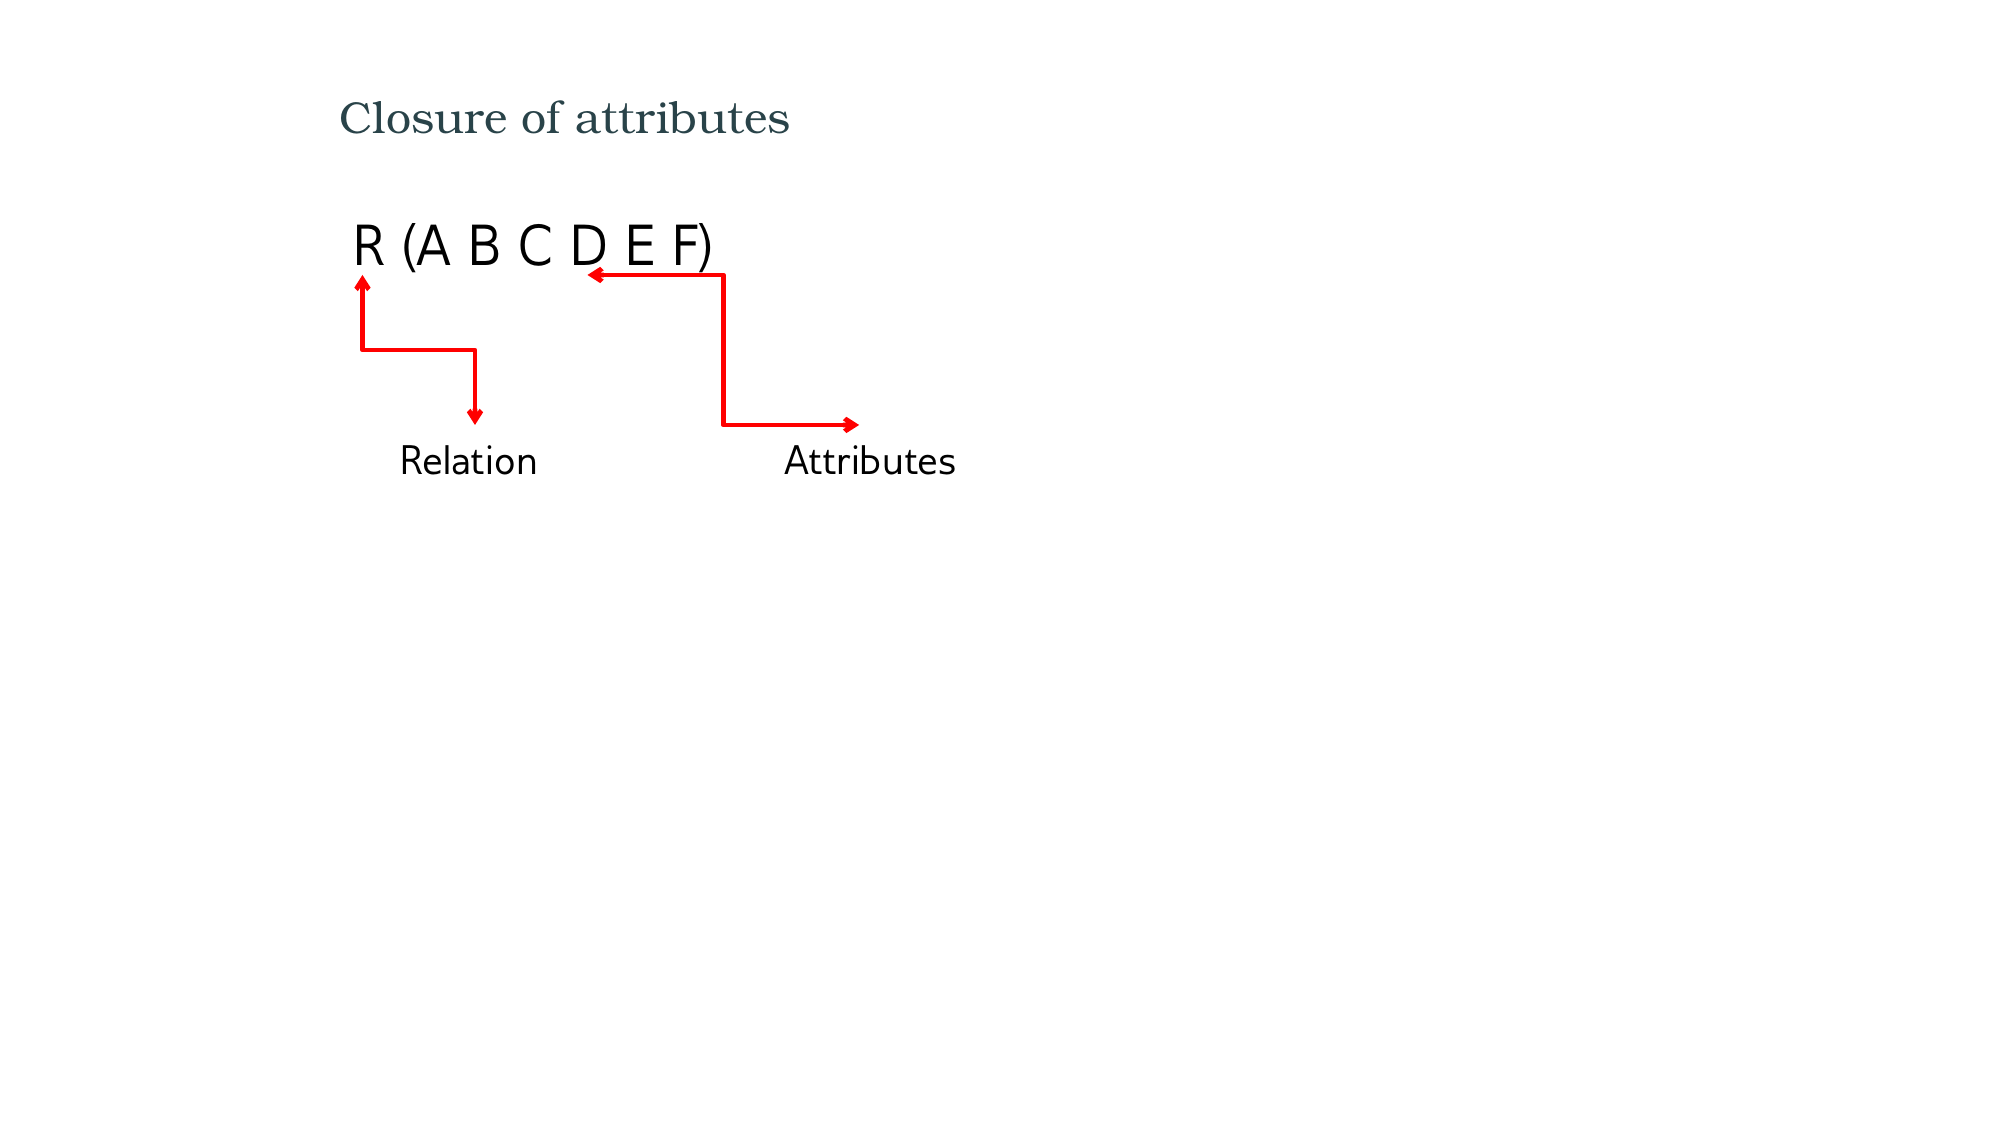

# Closure of attributes
R (A B C D E F)
Relation
Attributes